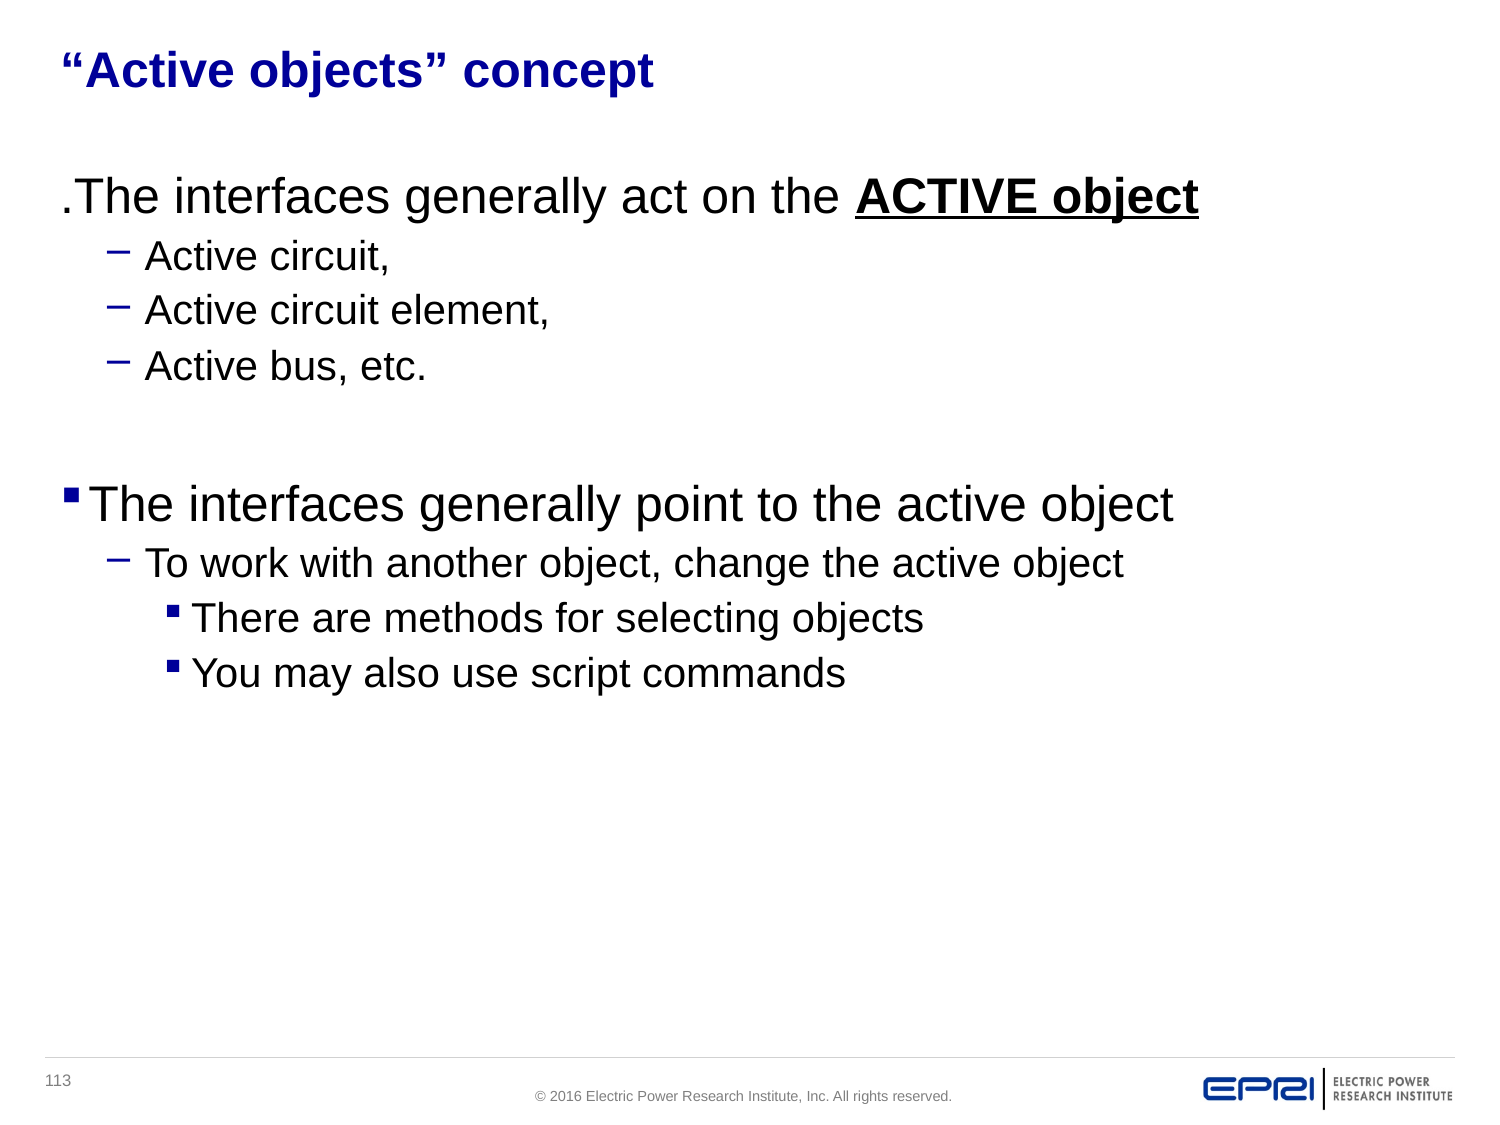

# “Active objects” concept
.The interfaces generally act on the ACTIVE object
Active circuit,
Active circuit element,
Active bus, etc.

The interfaces generally point to the active object
To work with another object, change the active object
There are methods for selecting objects
You may also use script commands